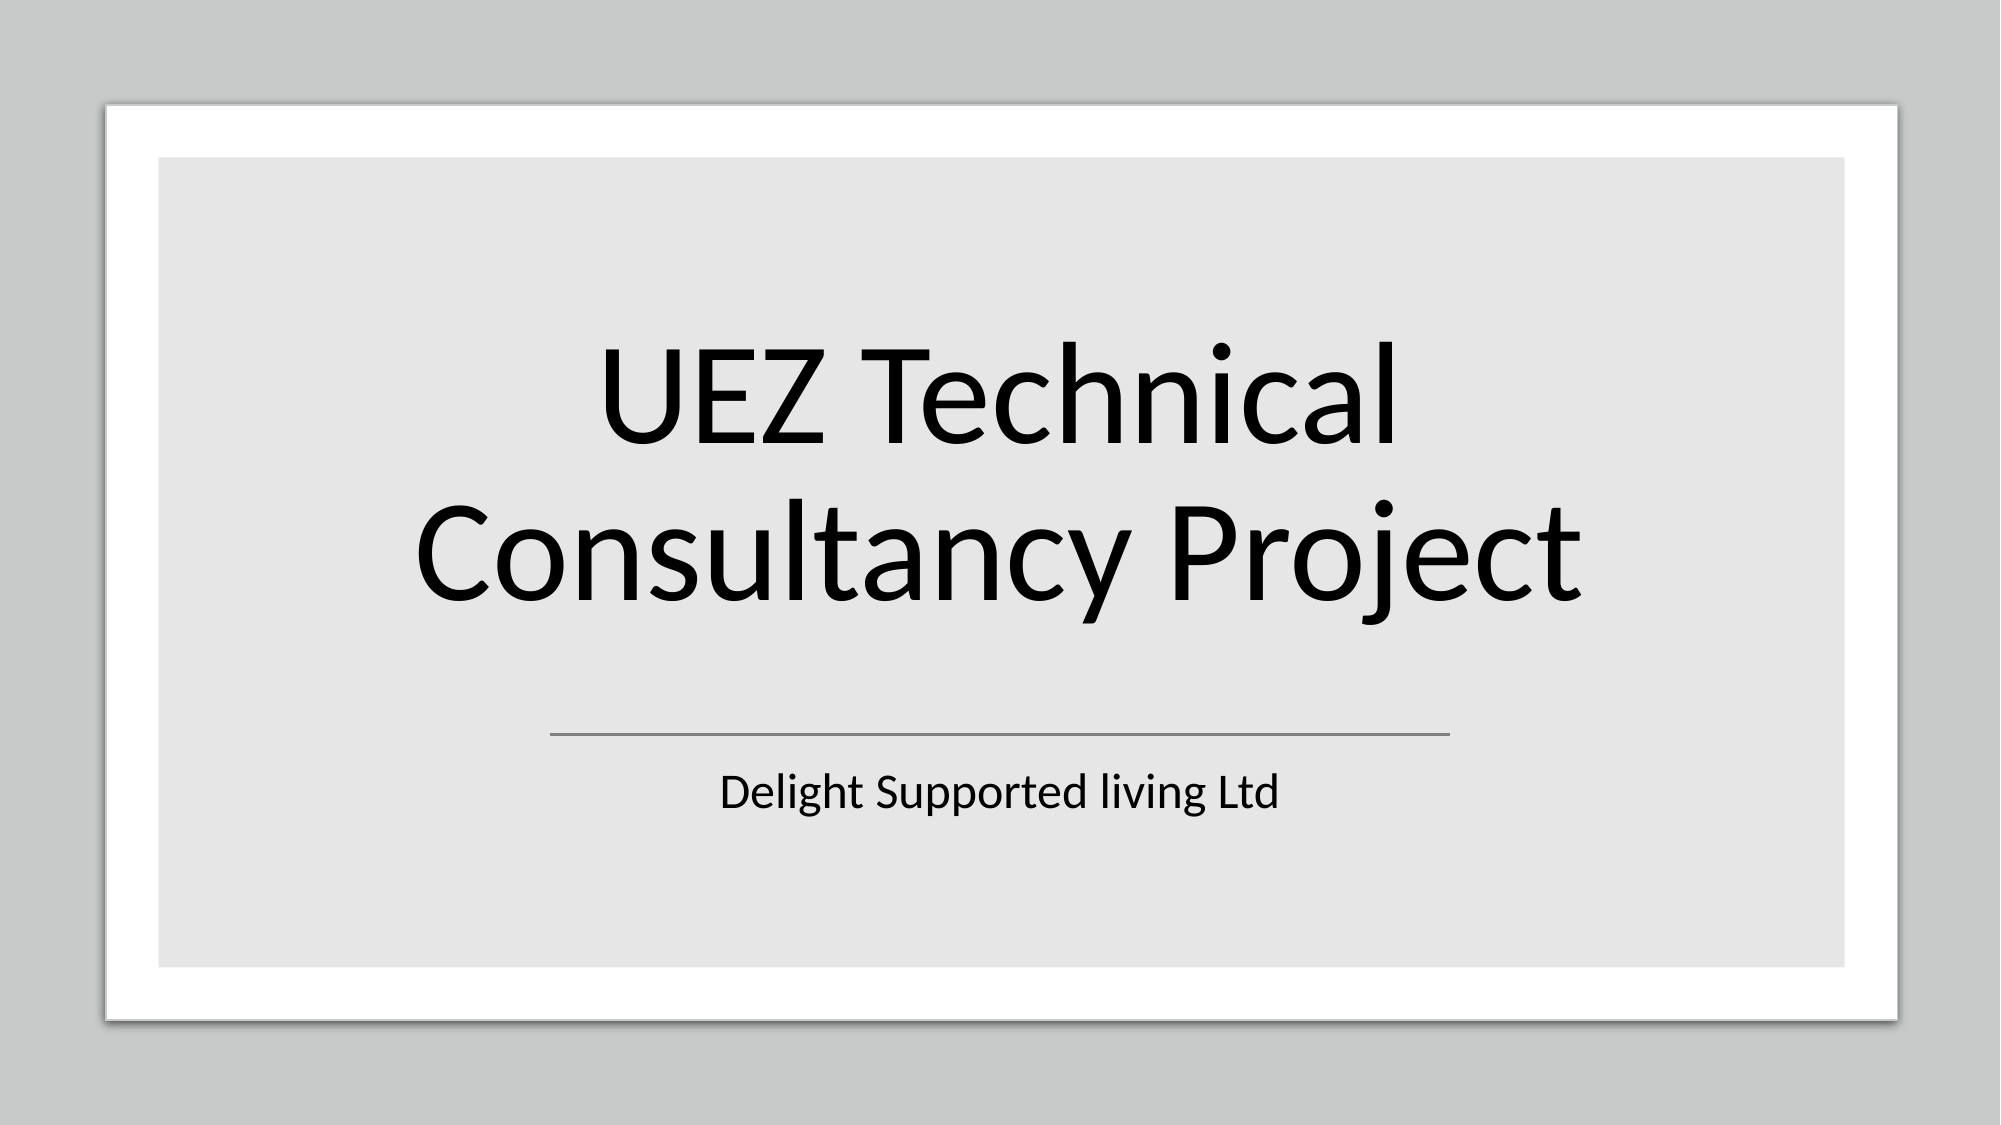

# UEZ Technical Consultancy Project
Delight Supported living Ltd